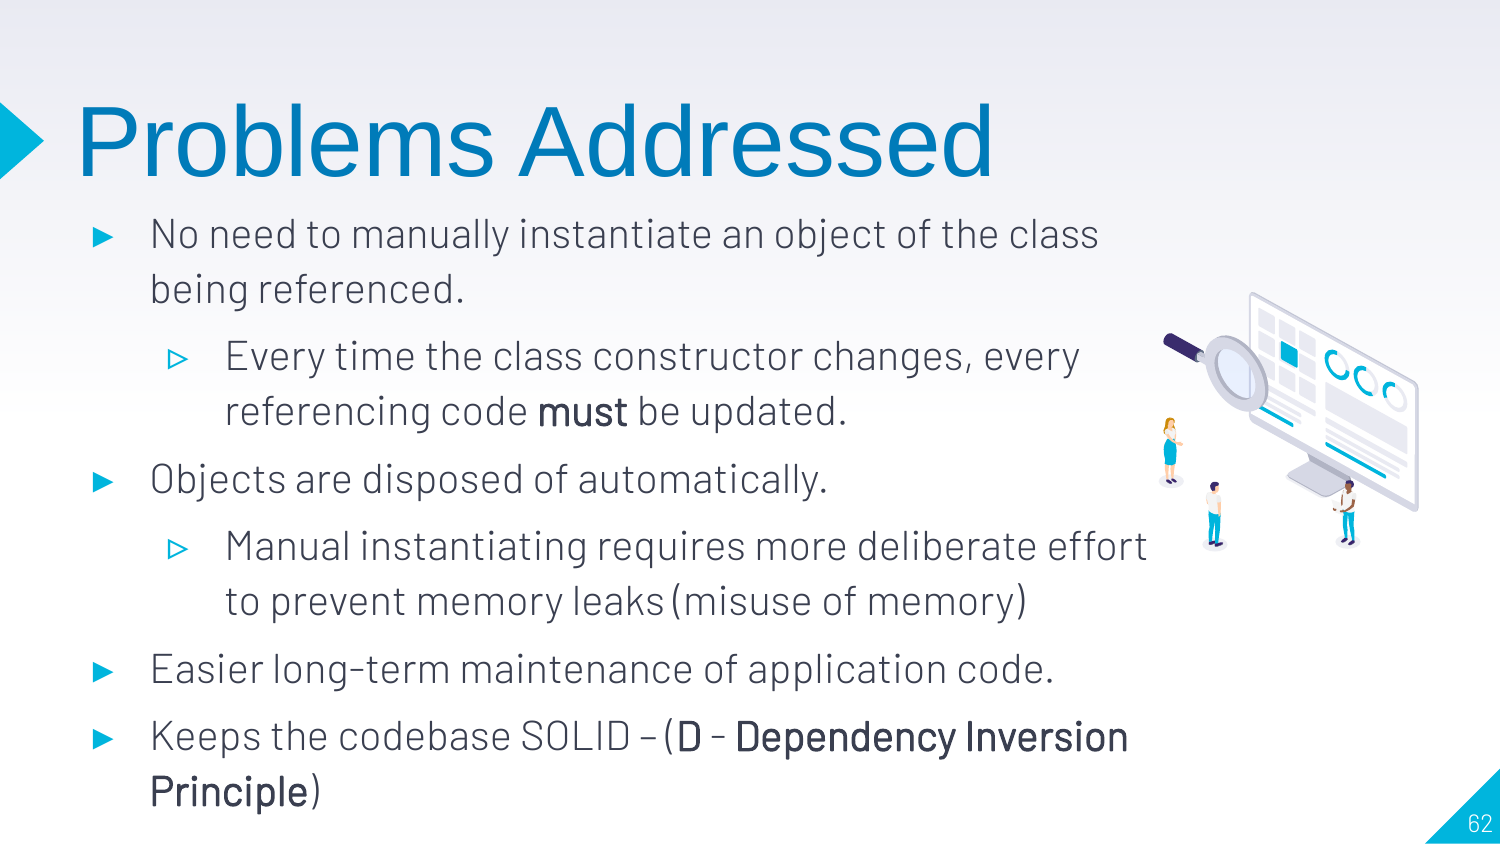

# Problems Addressed
No need to manually instantiate an object of the class being referenced.
Every time the class constructor changes, every referencing code must be updated.
Objects are disposed of automatically.
Manual instantiating requires more deliberate effort to prevent memory leaks (misuse of memory)
Easier long-term maintenance of application code.
Keeps the codebase SOLID – (D - Dependency Inversion Principle)

62